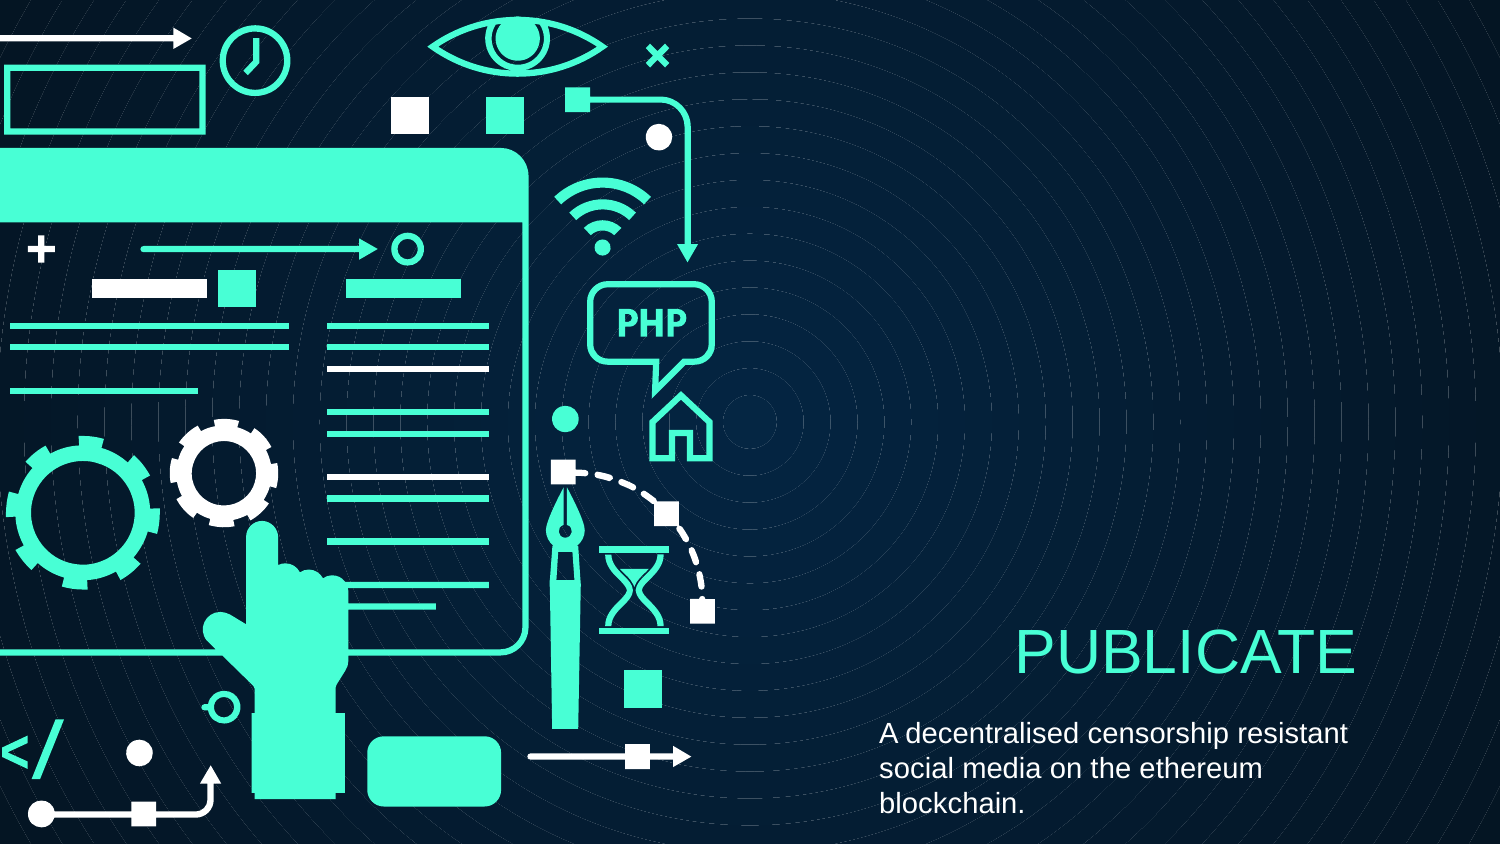

# PUBLICATE

A decentralised censorship resistant social media on the ethereum blockchain.